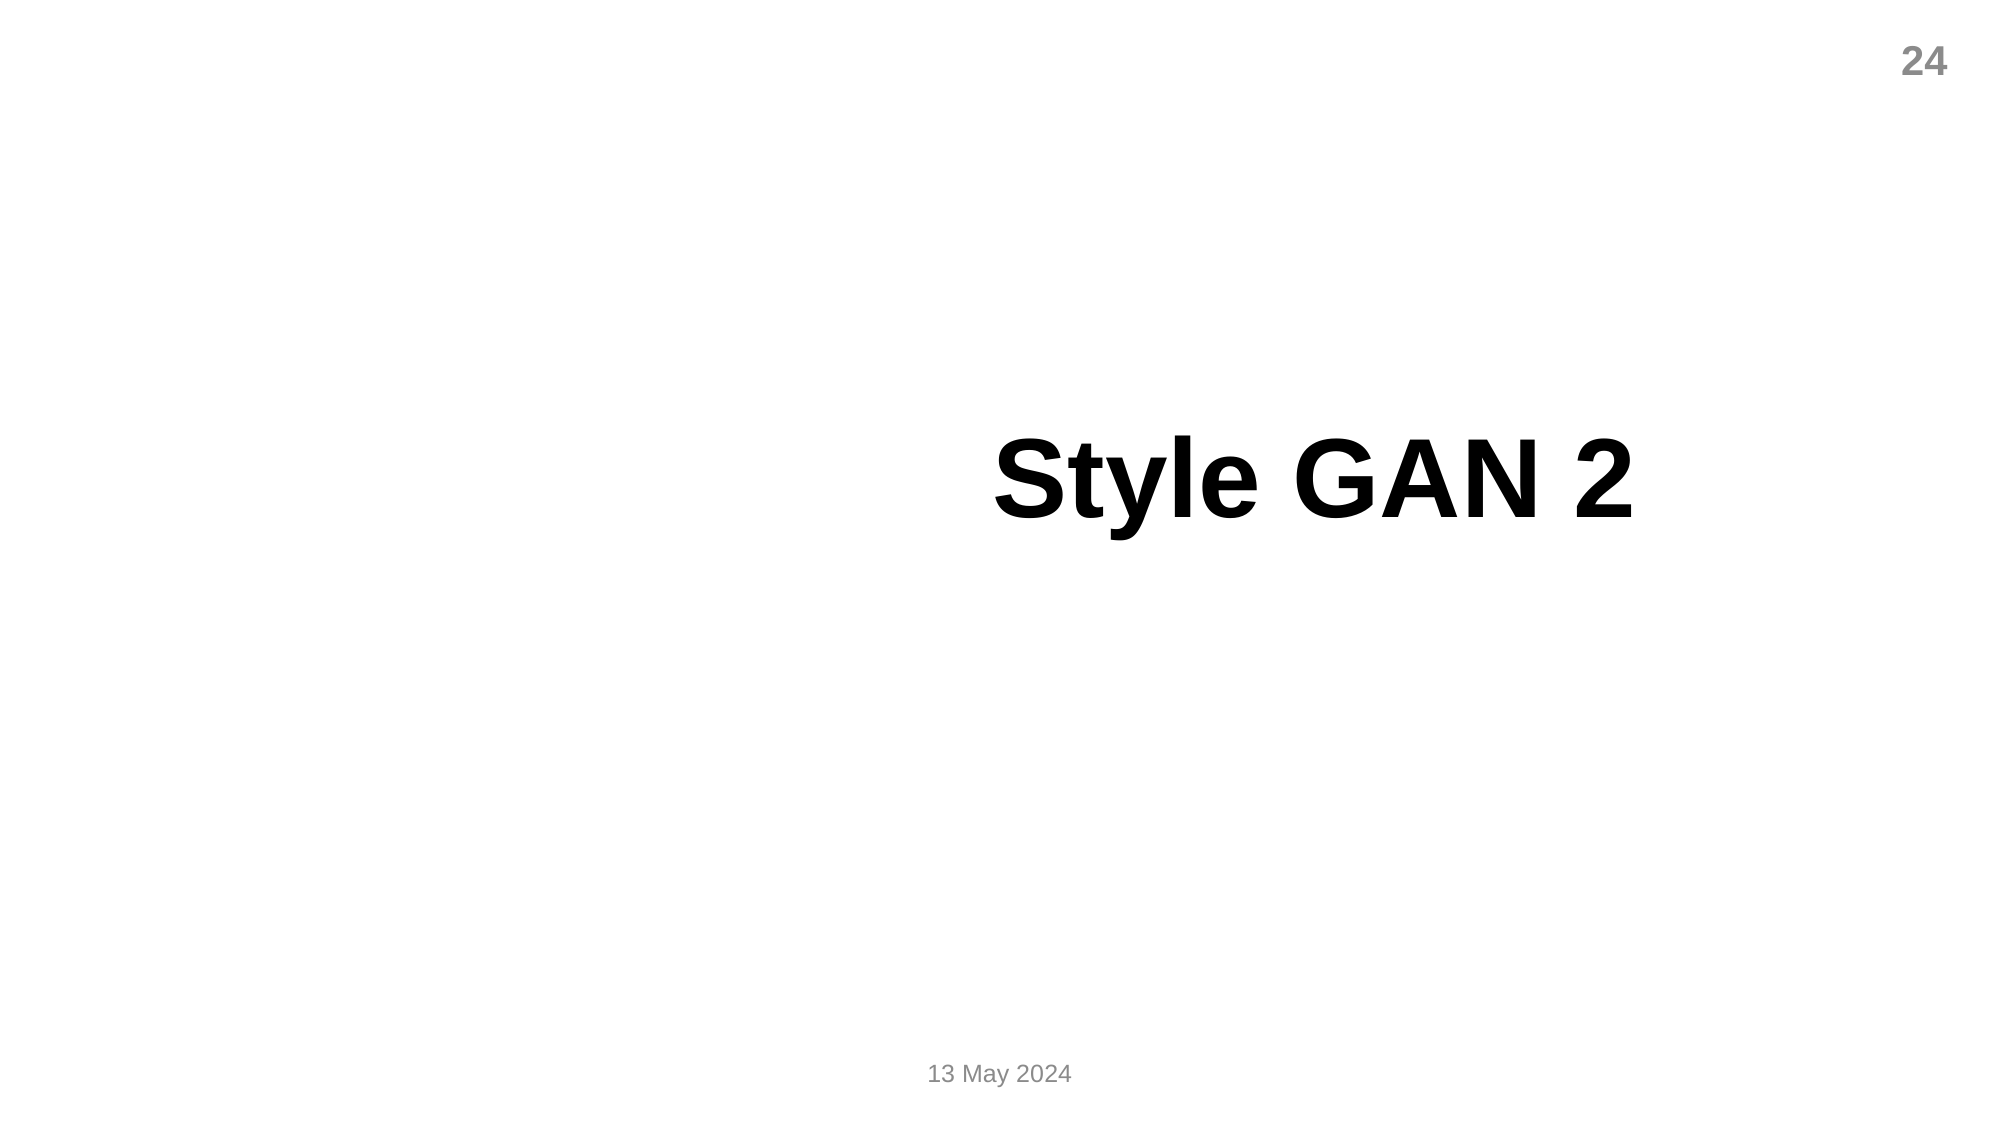

24
Style GAN 2
13 May 2024